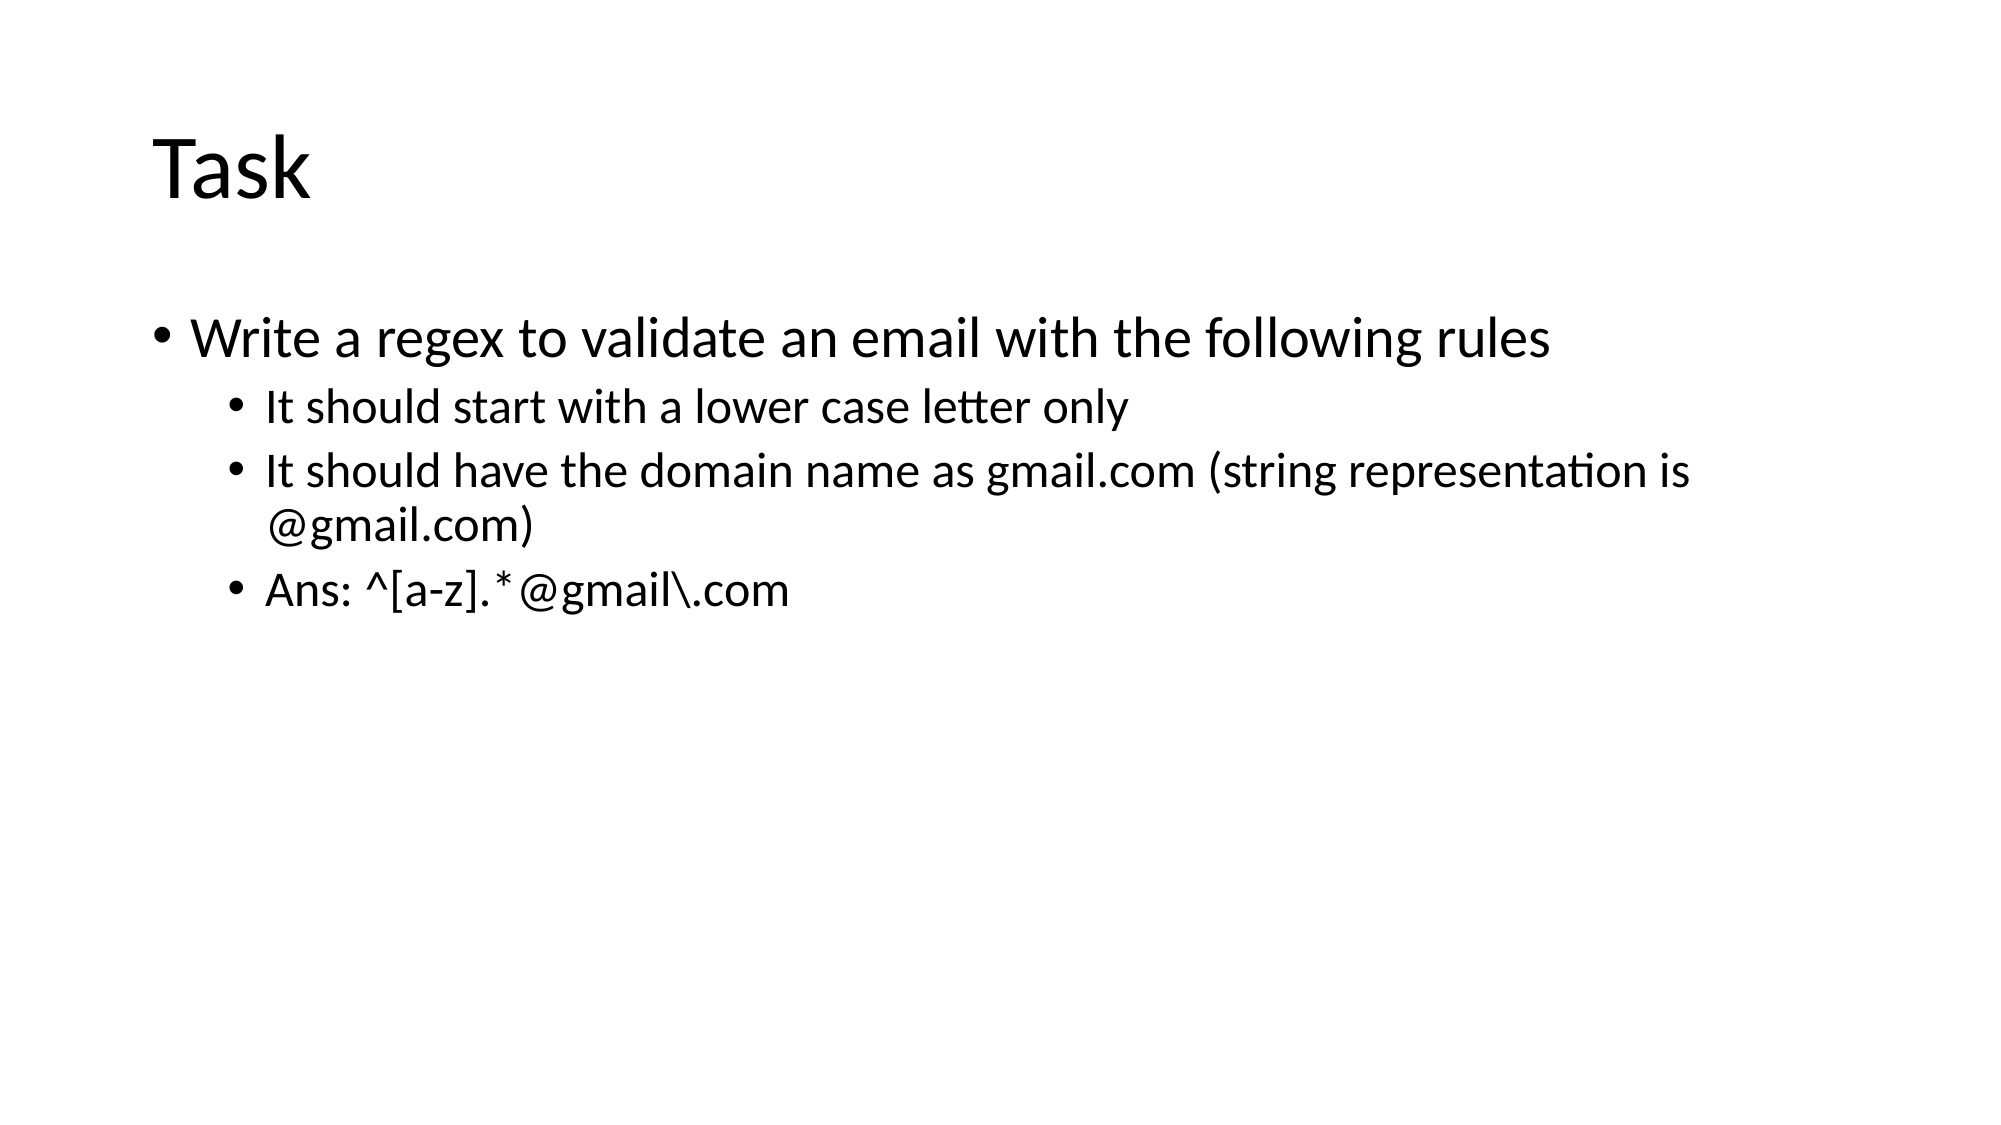

# Task
Write a regex to validate an email with the following rules
It should start with a lower case letter only
It should have the domain name as gmail.com (string representation is @gmail.com)
Ans: ^[a-z].*@gmail\.com